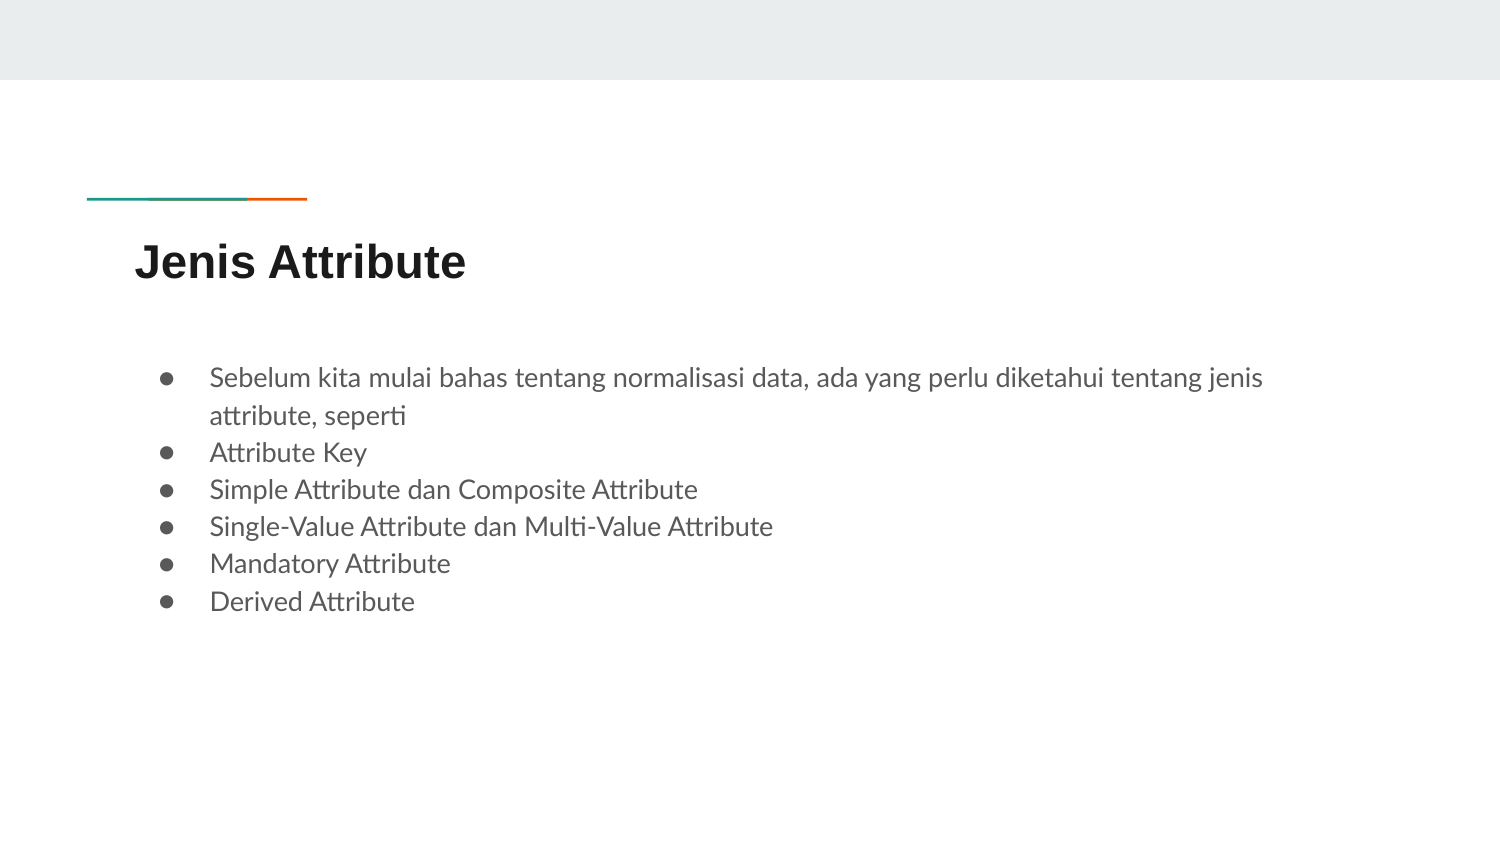

# Jenis Attribute
Sebelum kita mulai bahas tentang normalisasi data, ada yang perlu diketahui tentang jenis attribute, seperti
Attribute Key
Simple Attribute dan Composite Attribute
Single-Value Attribute dan Multi-Value Attribute
Mandatory Attribute
Derived Attribute